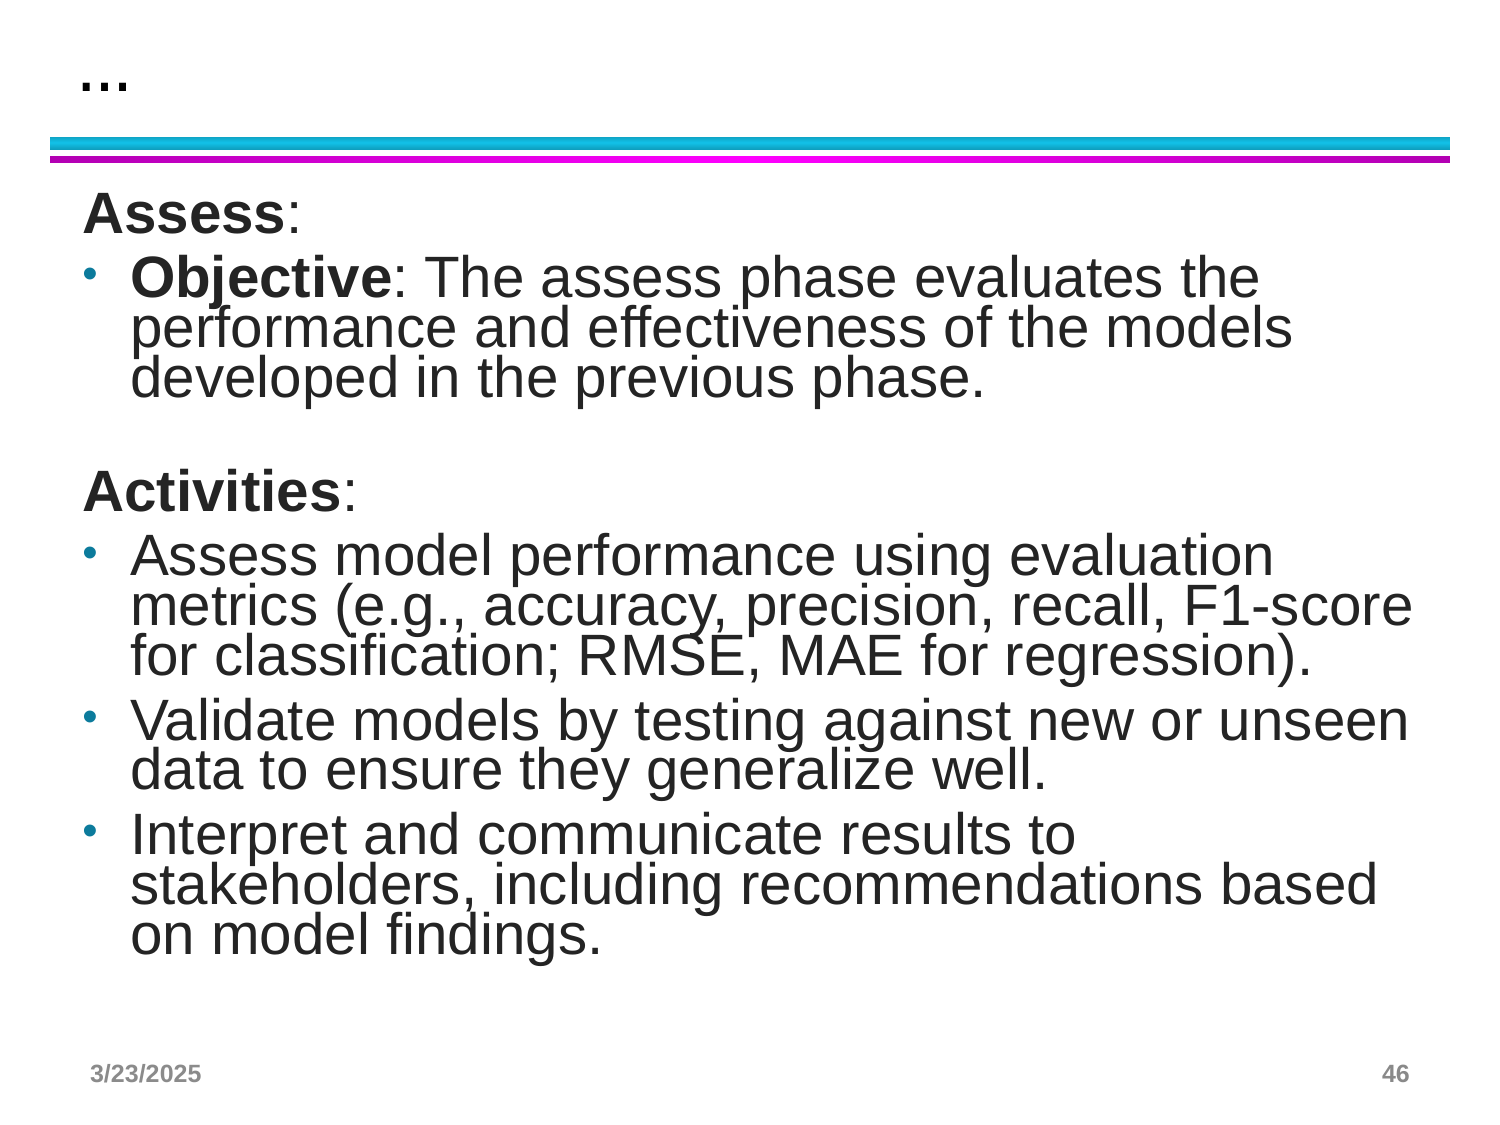

# …
Assess:
Objective: The assess phase evaluates the performance and effectiveness of the models developed in the previous phase.
Activities:
Assess model performance using evaluation metrics (e.g., accuracy, precision, recall, F1-score for classification; RMSE, MAE for regression).
Validate models by testing against new or unseen data to ensure they generalize well.
Interpret and communicate results to stakeholders, including recommendations based on model findings.

3/23/2025
46